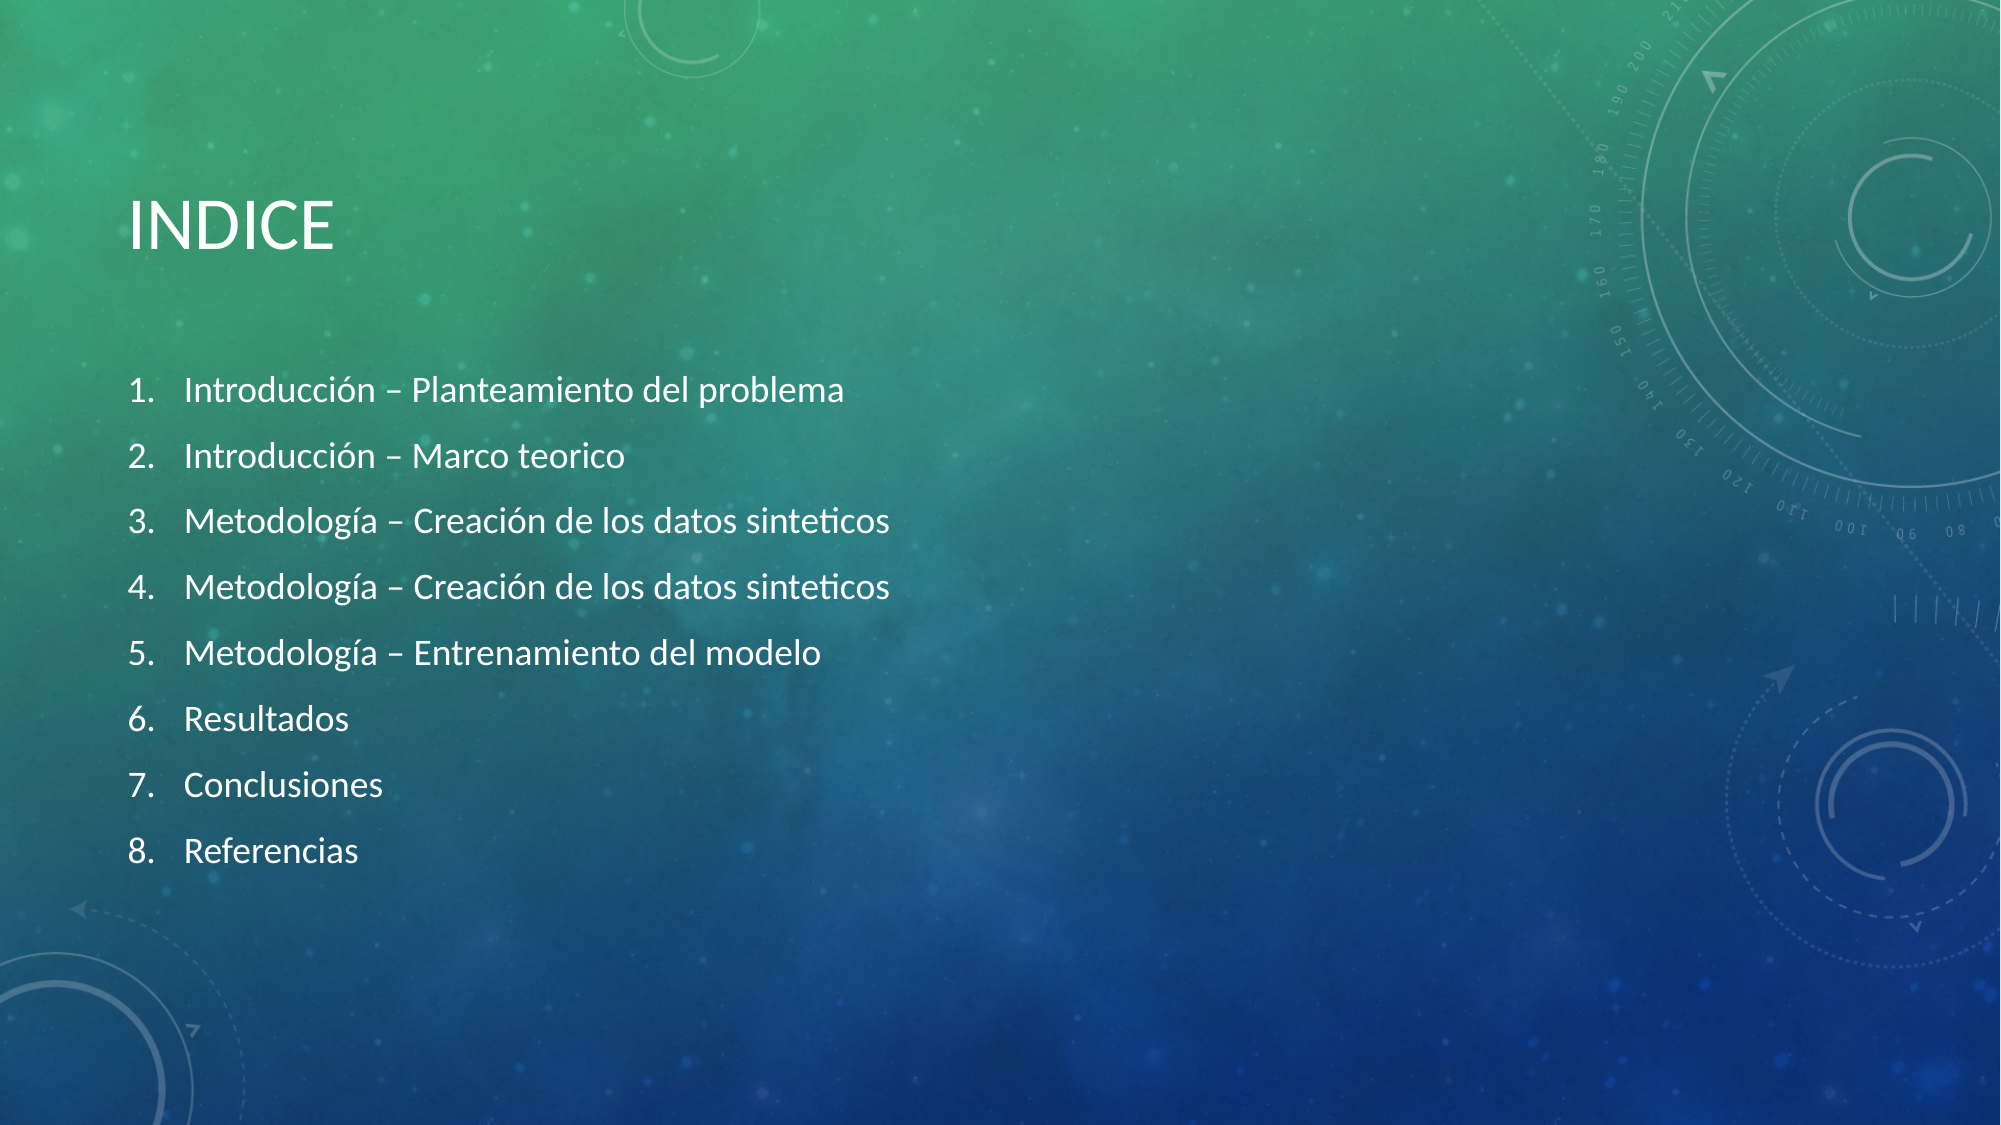

# indice
Introducción – Planteamiento del problema
Introducción – Marco teorico
Metodología – Creación de los datos sinteticos
Metodología – Creación de los datos sinteticos
Metodología – Entrenamiento del modelo
Resultados
Conclusiones
Referencias